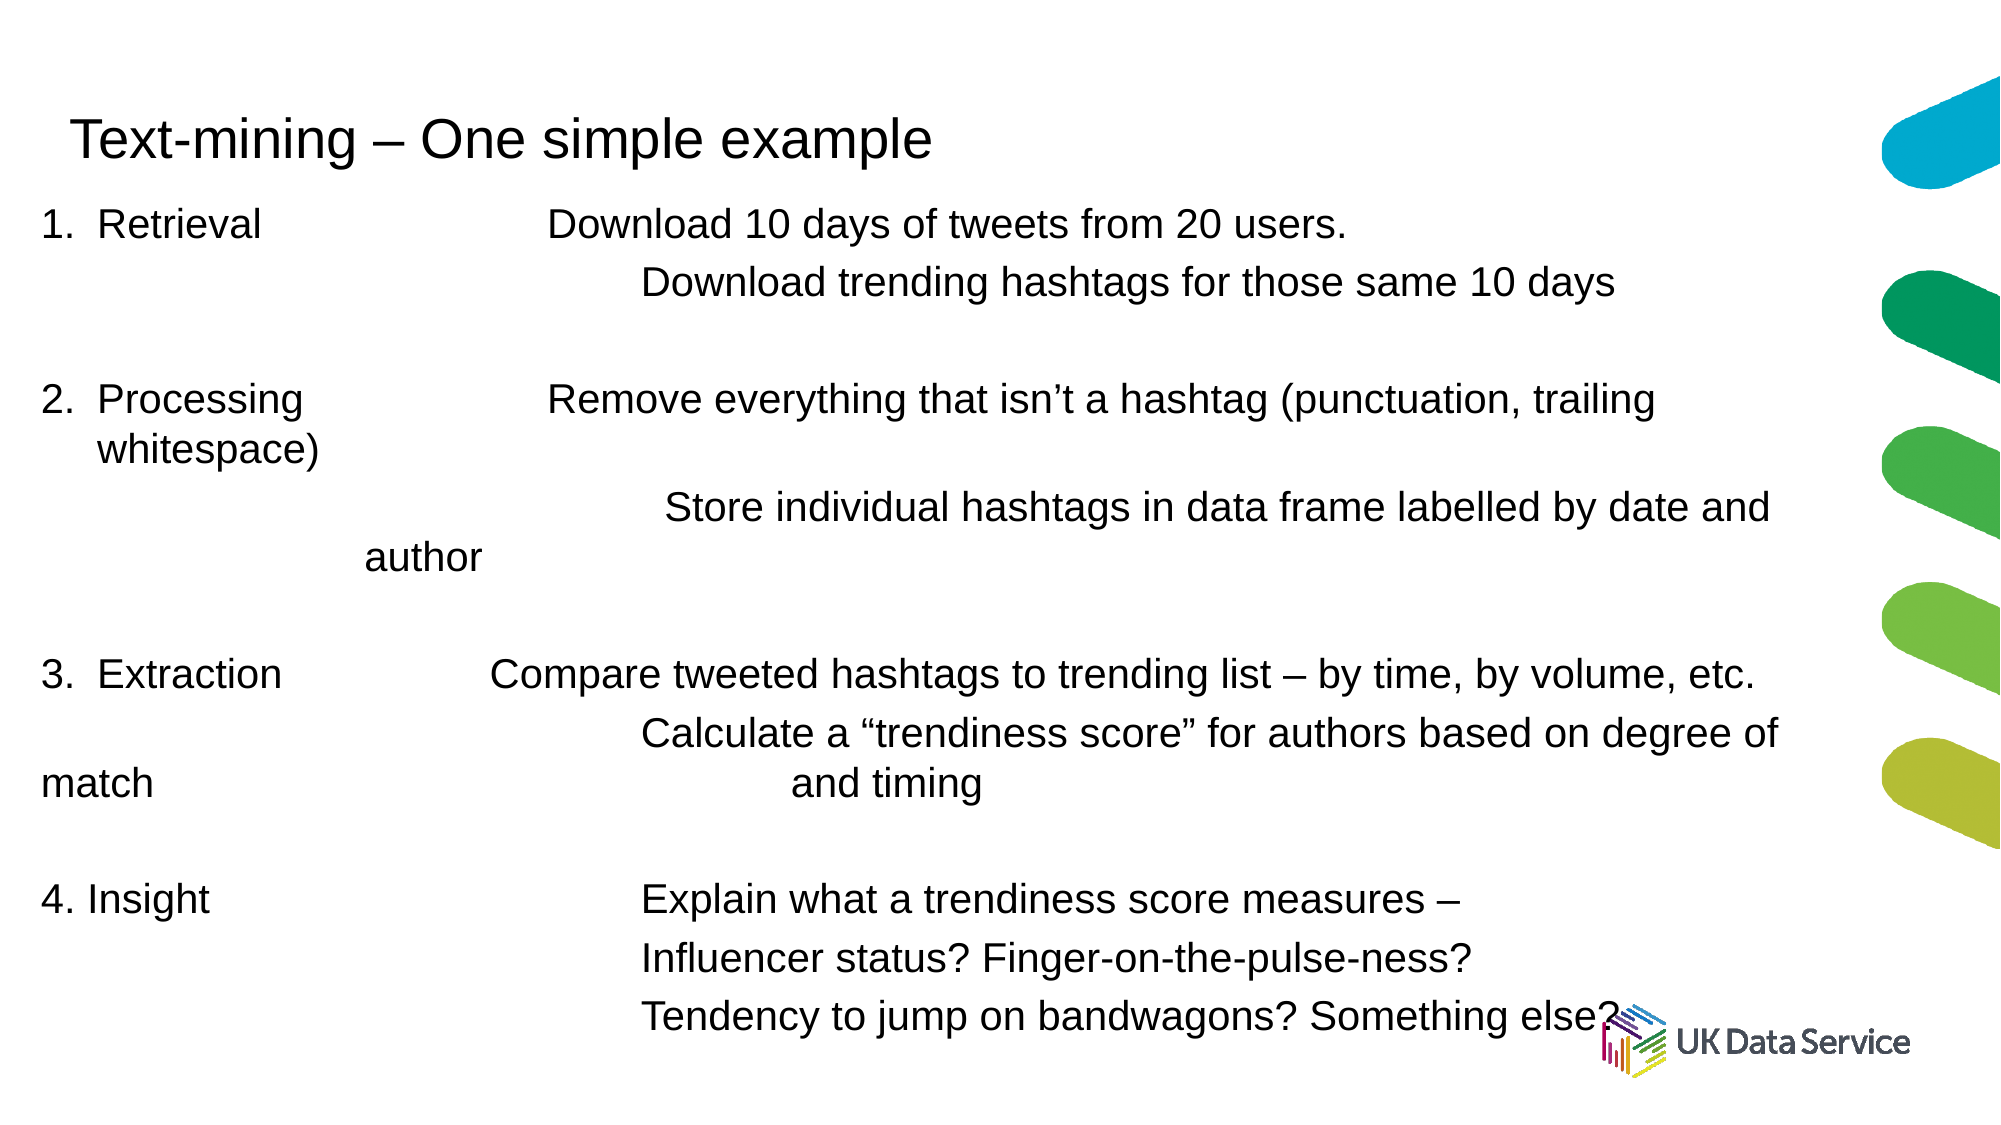

# Text-mining – One simple example
Retrieval 		Download 10 days of tweets from 20 users.
				Download trending hashtags for those same 10 days

Processing         	Remove everything that isn’t a hashtag (punctuation, trailing whitespace)
		Store individual hashtags in data frame labelled by date and author

Extraction                  Compare tweeted hashtags to trending list – by time, by volume, etc.
				Calculate a “trendiness score” for authors based on degree of match 	  			 	and timing

4. Insight			Explain what a trendiness score measures –
				Influencer status? Finger-on-the-pulse-ness?
				Tendency to jump on bandwagons? Something else?